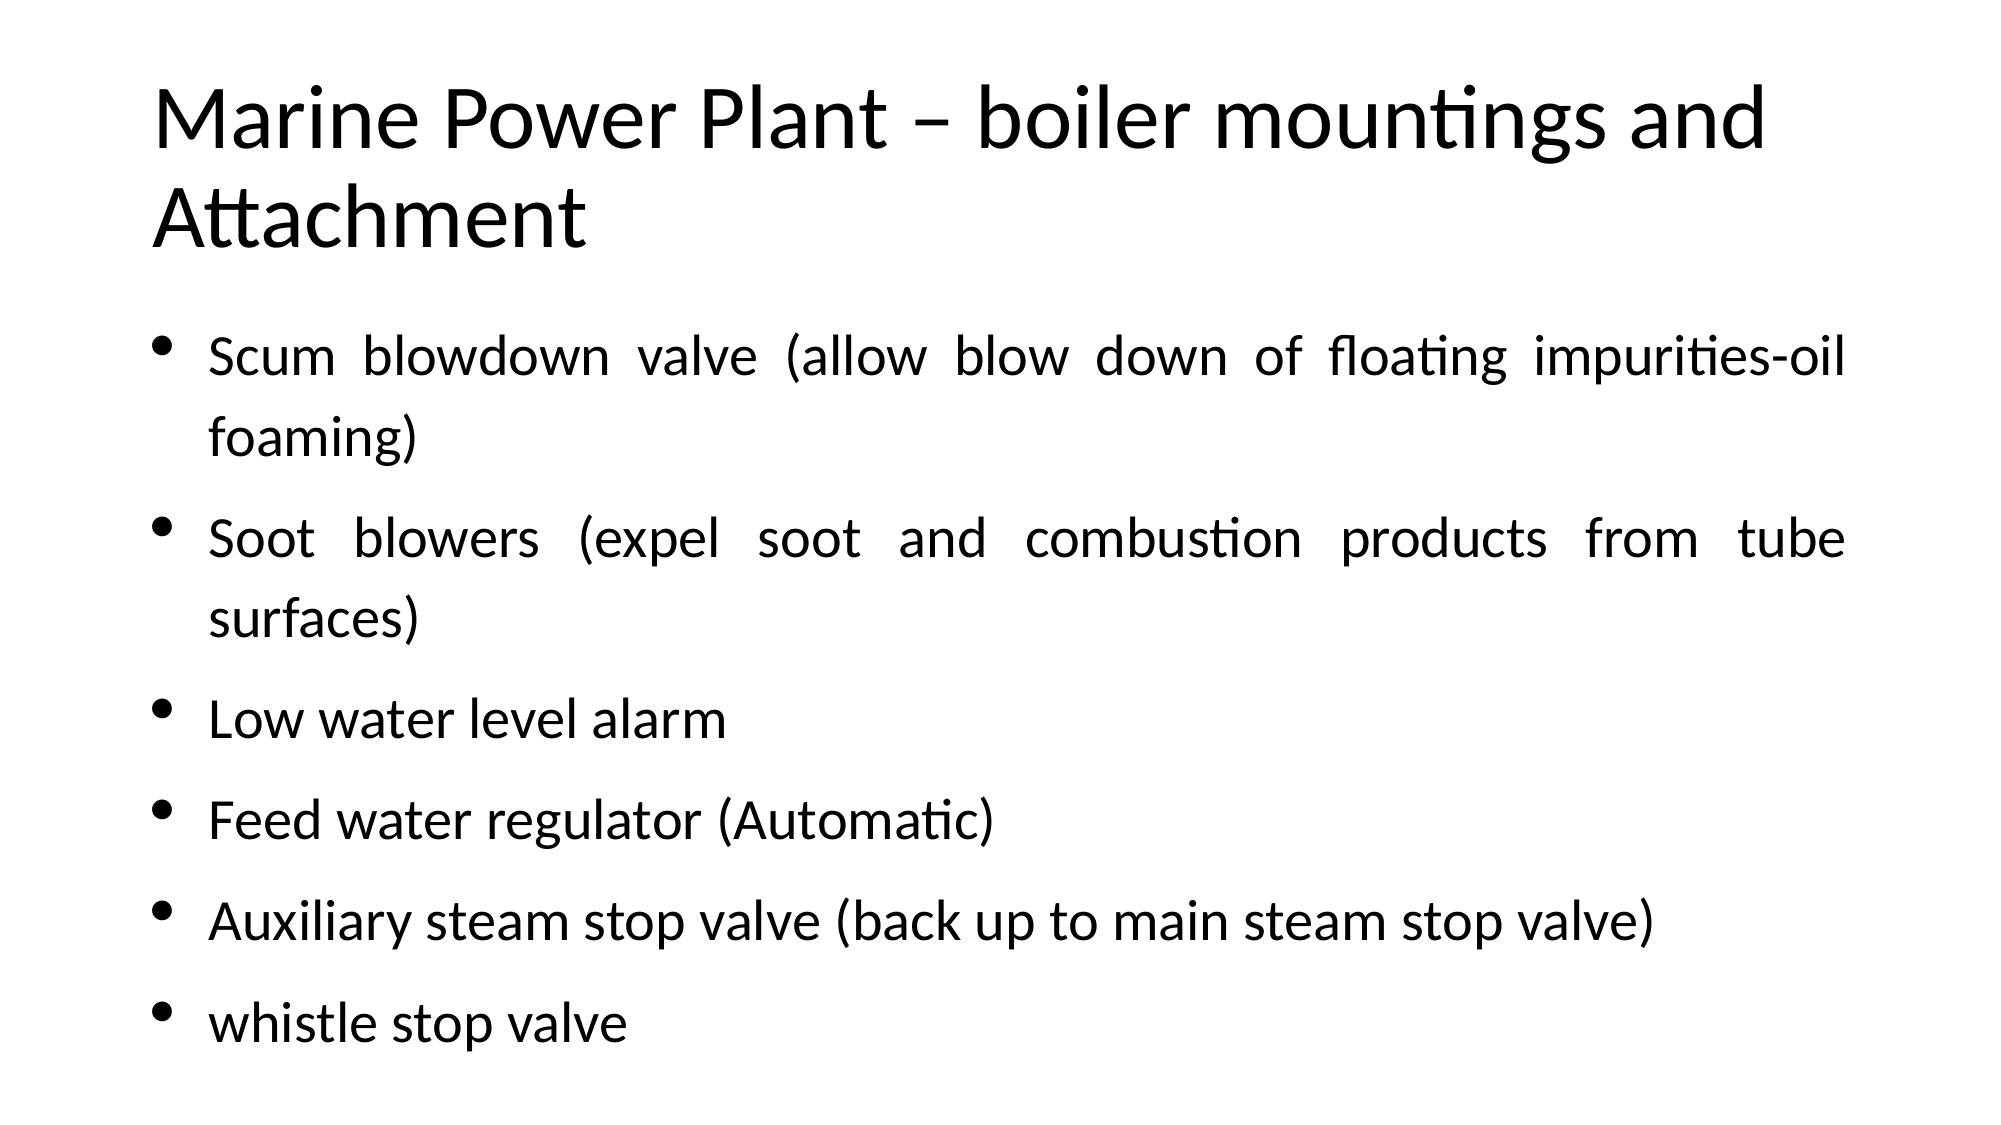

# Marine Power Plant – boiler mountings and Attachment
Scum blowdown valve (allow blow down of floating impurities-oil foaming)
Soot blowers (expel soot and combustion products from tube surfaces)
Low water level alarm
Feed water regulator (Automatic)
Auxiliary steam stop valve (back up to main steam stop valve)
whistle stop valve